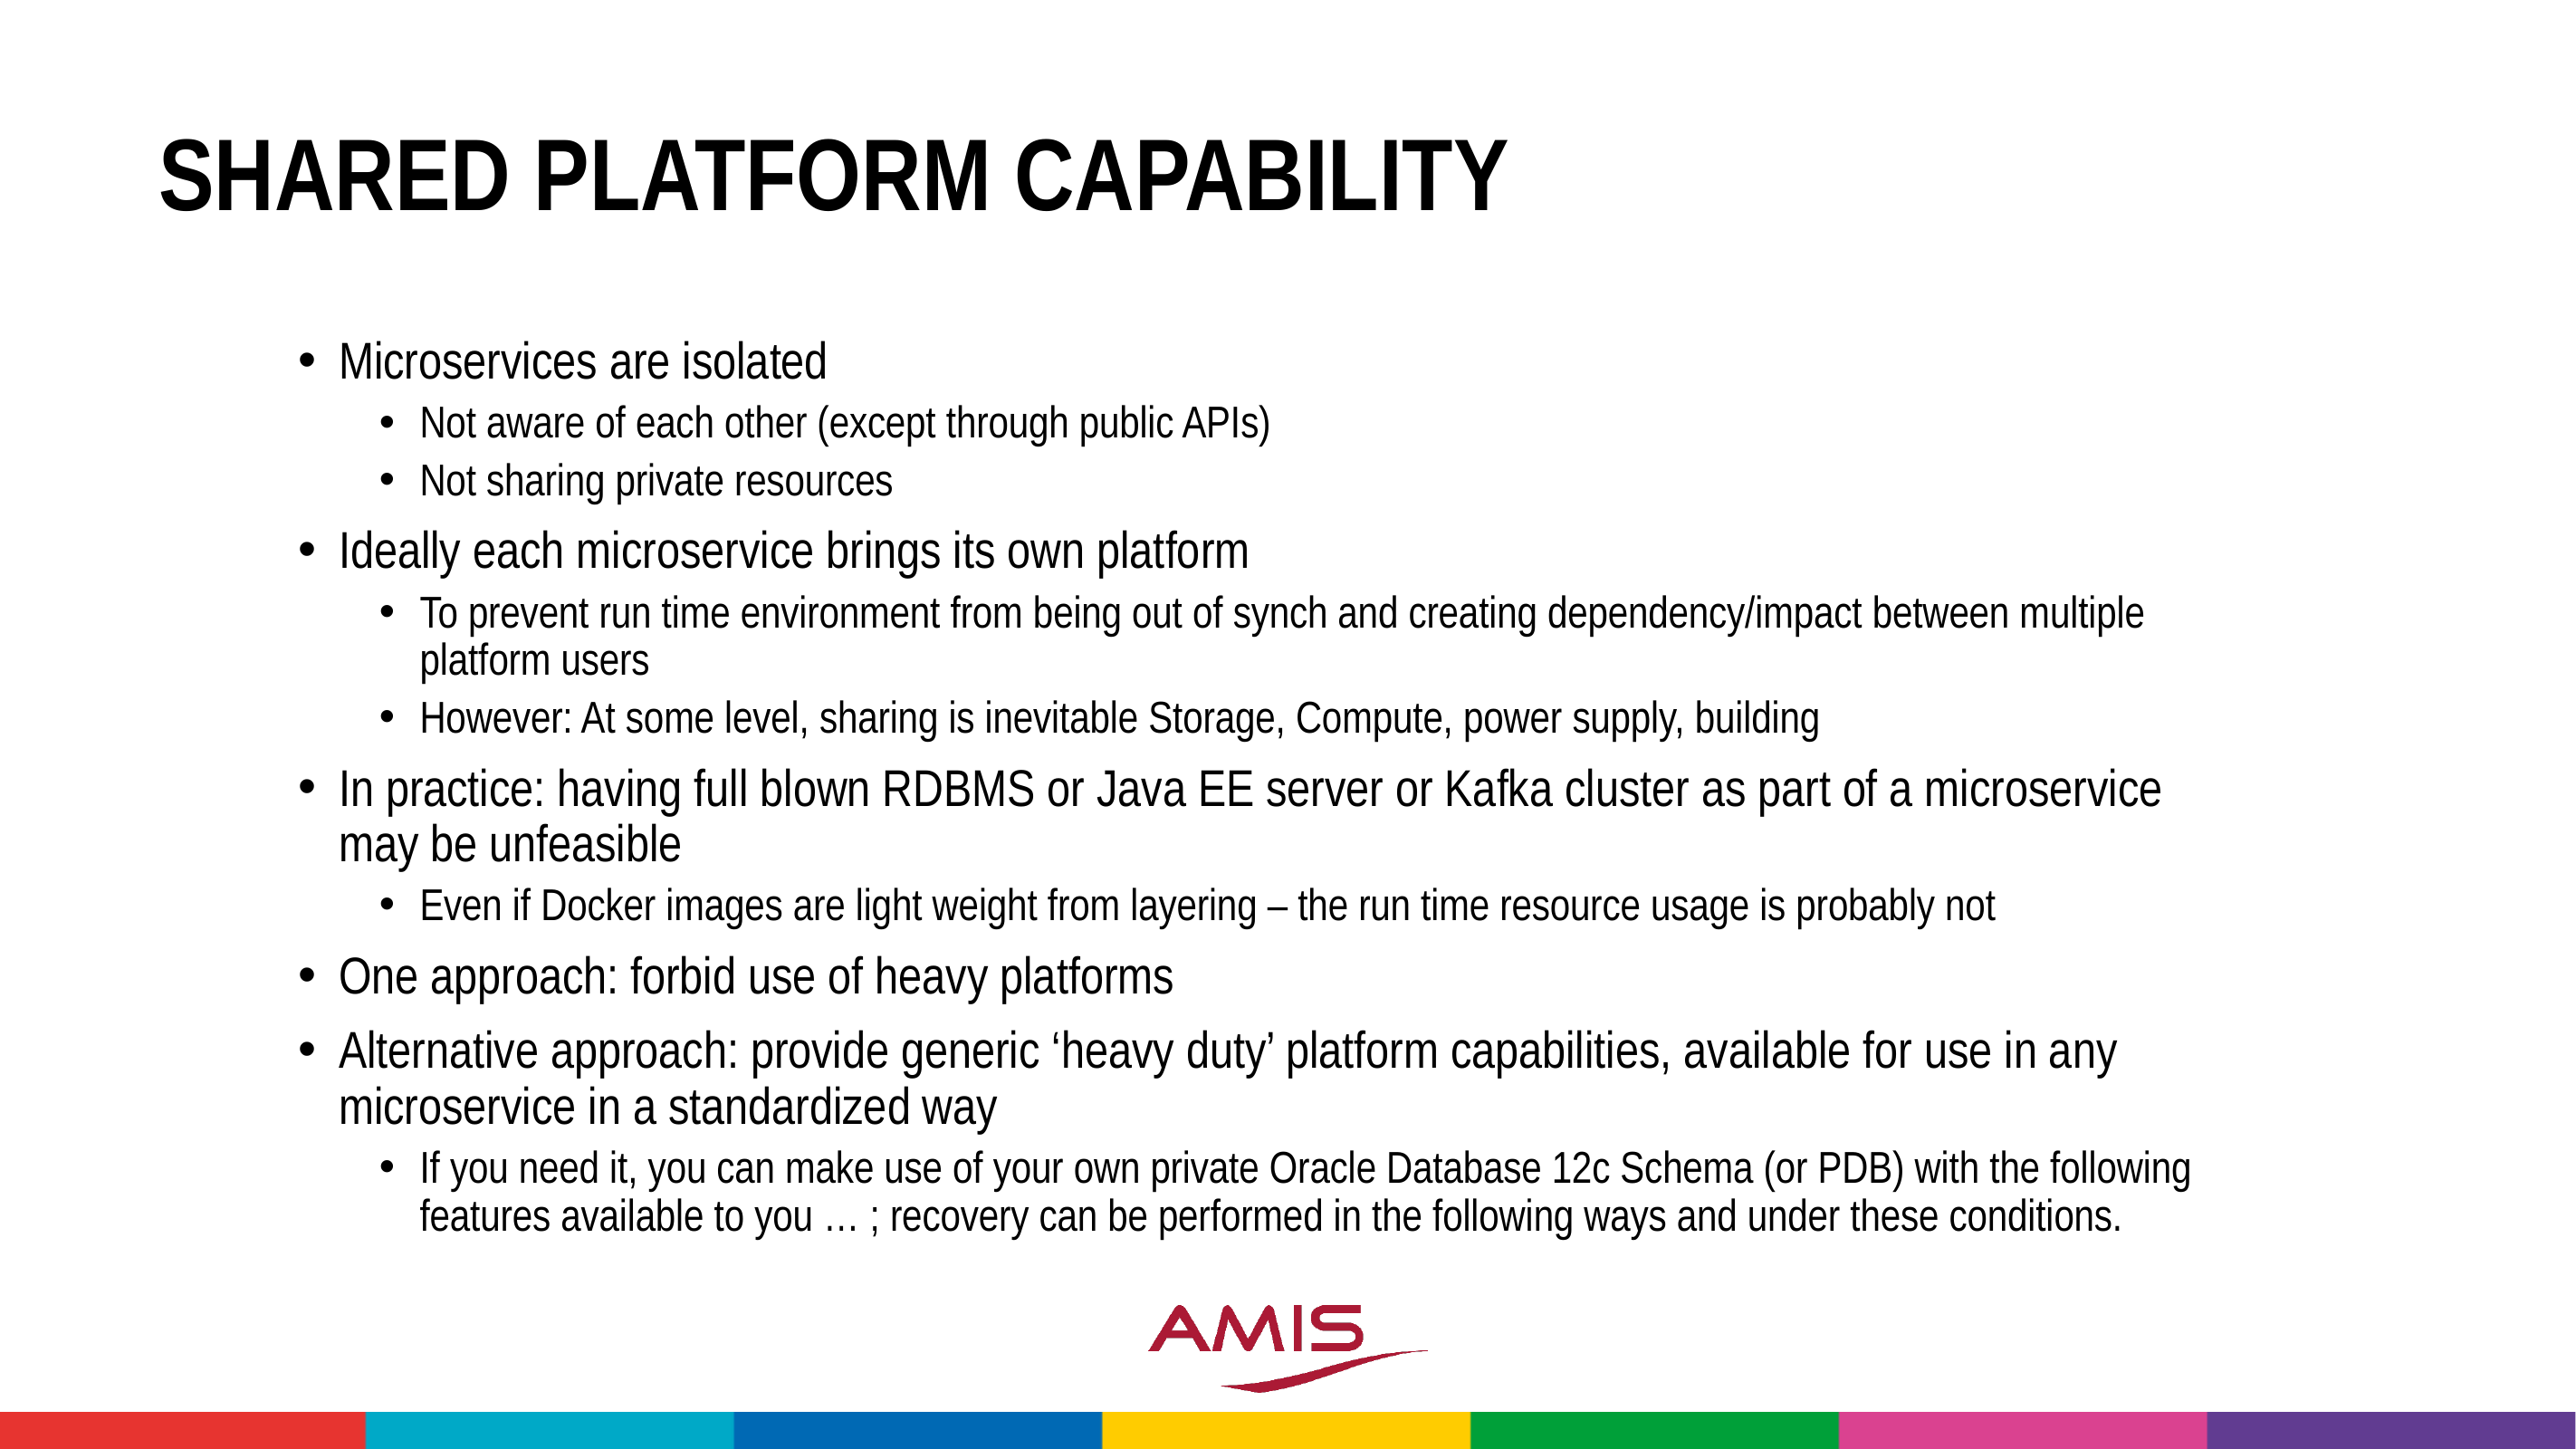

# Shared platform capability
Microservices are isolated
Not aware of each other (except through public APIs)
Not sharing private resources
Ideally each microservice brings its own platform
To prevent run time environment from being out of synch and creating dependency/impact between multiple platform users
However: At some level, sharing is inevitable Storage, Compute, power supply, building
In practice: having full blown RDBMS or Java EE server or Kafka cluster as part of a microservice may be unfeasible
Even if Docker images are light weight from layering – the run time resource usage is probably not
One approach: forbid use of heavy platforms
Alternative approach: provide generic ‘heavy duty’ platform capabilities, available for use in any microservice in a standardized way
If you need it, you can make use of your own private Oracle Database 12c Schema (or PDB) with the following features available to you … ; recovery can be performed in the following ways and under these conditions.